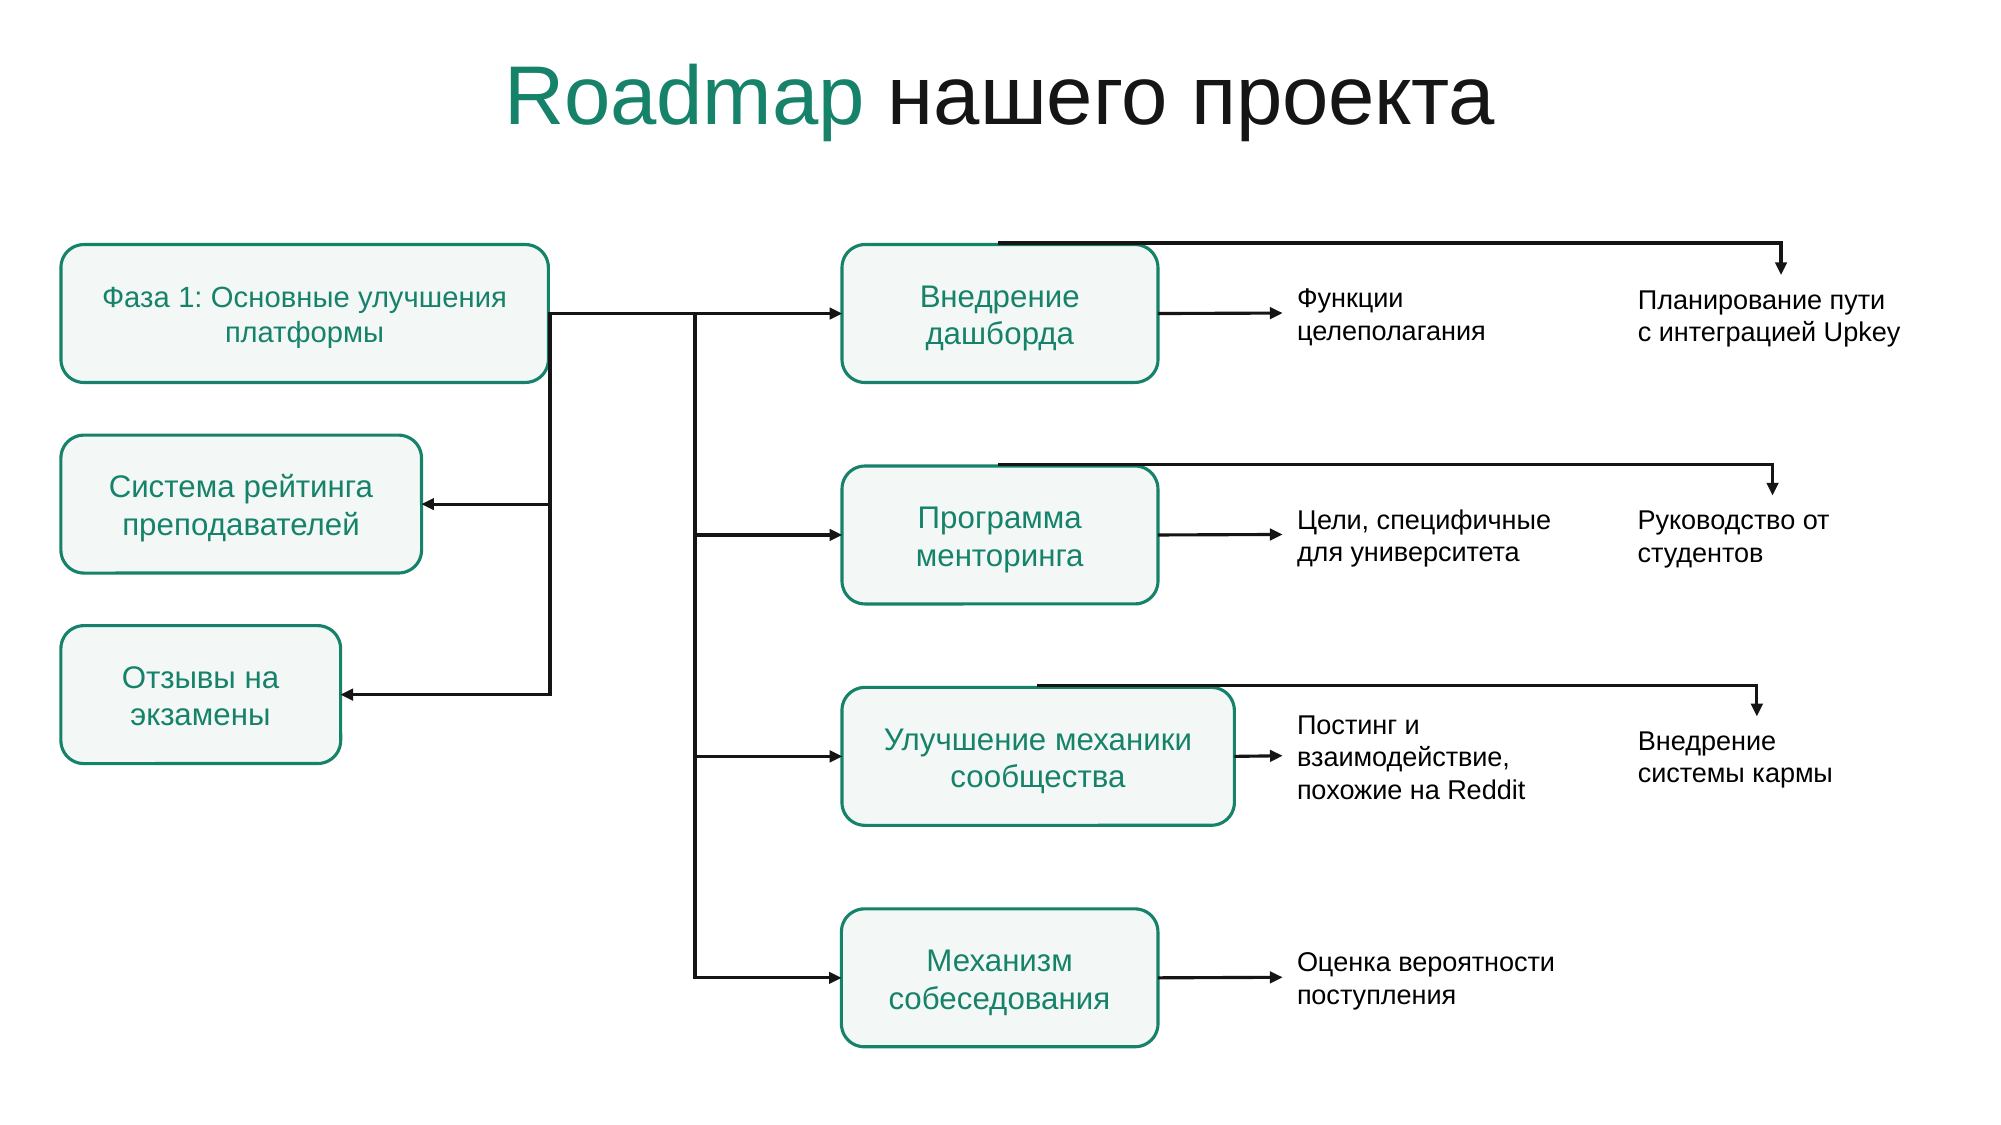

Roadmap нашего проекта
Фаза 1: Основные улучшения платформы
Внедрение дашборда
Функции целеполагания
Планирование пути
с интеграцией Upkey
Система рейтинга преподавателей
Программа менторинга
Цели, специфичные для университета
Руководство от студентов
Отзывы на экзамены
Улучшение механики сообщества
Постинг и взаимодействие, похожие на Reddit
Внедрение системы кармы
Механизм собеседования
Оценка вероятности поступления